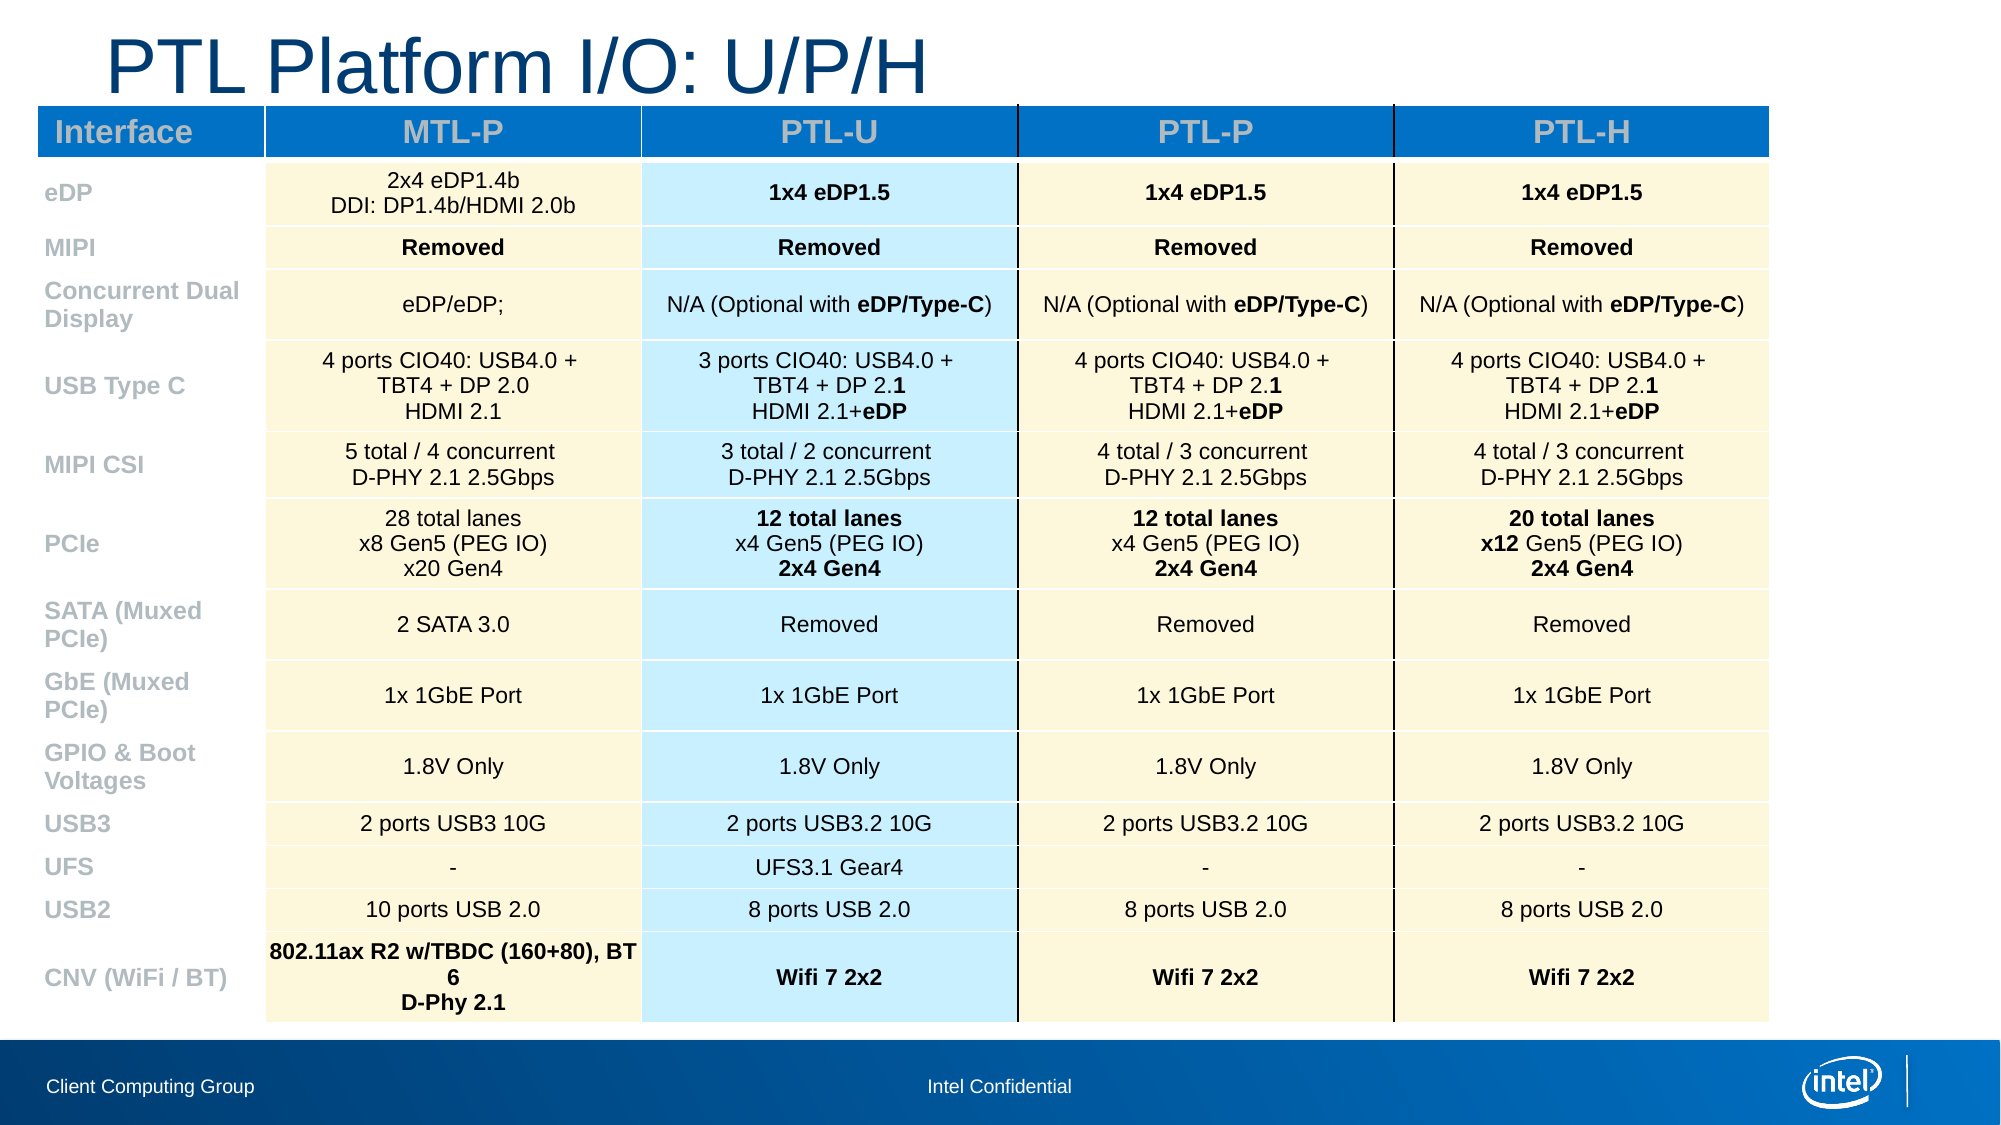

# PTL Platform I/O: U/P/H
| Interface | MTL-P | PTL-U | PTL-P | PTL-H |
| --- | --- | --- | --- | --- |
| eDP | 2x4 eDP1.4b DDI: DP1.4b/HDMI 2.0b | 1x4 eDP1.5 | 1x4 eDP1.5 | 1x4 eDP1.5 |
| MIPI | Removed | Removed | Removed | Removed |
| Concurrent Dual Display | eDP/eDP; | N/A (Optional with eDP/Type-C) | N/A (Optional with eDP/Type-C) | N/A (Optional with eDP/Type-C) |
| USB Type C | 4 ports CIO40: USB4.0 +  TBT4 + DP 2.0 HDMI 2.1 | 3 ports CIO40: USB4.0 +  TBT4 + DP 2.1 HDMI 2.1+eDP | 4 ports CIO40: USB4.0 +  TBT4 + DP 2.1 HDMI 2.1+eDP | 4 ports CIO40: USB4.0 +  TBT4 + DP 2.1 HDMI 2.1+eDP |
| MIPI CSI | 5 total / 4 concurrent  D-PHY 2.1 2.5Gbps | 3 total / 2 concurrent  D-PHY 2.1 2.5Gbps | 4 total / 3 concurrent  D-PHY 2.1 2.5Gbps | 4 total / 3 concurrent  D-PHY 2.1 2.5Gbps |
| PCIe | 28 total lanes x8 Gen5 (PEG IO) x20 Gen4 | 12 total lanes x4 Gen5 (PEG IO) 2x4 Gen4 | 12 total lanes x4 Gen5 (PEG IO) 2x4 Gen4 | 20 total lanes x12 Gen5 (PEG IO) 2x4 Gen4 |
| SATA (Muxed PCIe) | 2 SATA 3.0 | Removed | Removed | Removed |
| GbE (Muxed PCIe) | 1x 1GbE Port | 1x 1GbE Port | 1x 1GbE Port | 1x 1GbE Port |
| GPIO & Boot Voltages | 1.8V Only | 1.8V Only | 1.8V Only | 1.8V Only |
| USB3 | 2 ports USB3 10G | 2 ports USB3.2 10G | 2 ports USB3.2 10G | 2 ports USB3.2 10G |
| UFS | - | UFS3.1 Gear4 | - | - |
| USB2 | 10 ports USB 2.0 | 8 ports USB 2.0 | 8 ports USB 2.0 | 8 ports USB 2.0 |
| CNV (WiFi / BT) | 802.11ax R2 w/TBDC (160+80), BT 6 D-Phy 2.1 | Wifi 7 2x2 | Wifi 7 2x2 | Wifi 7 2x2 |